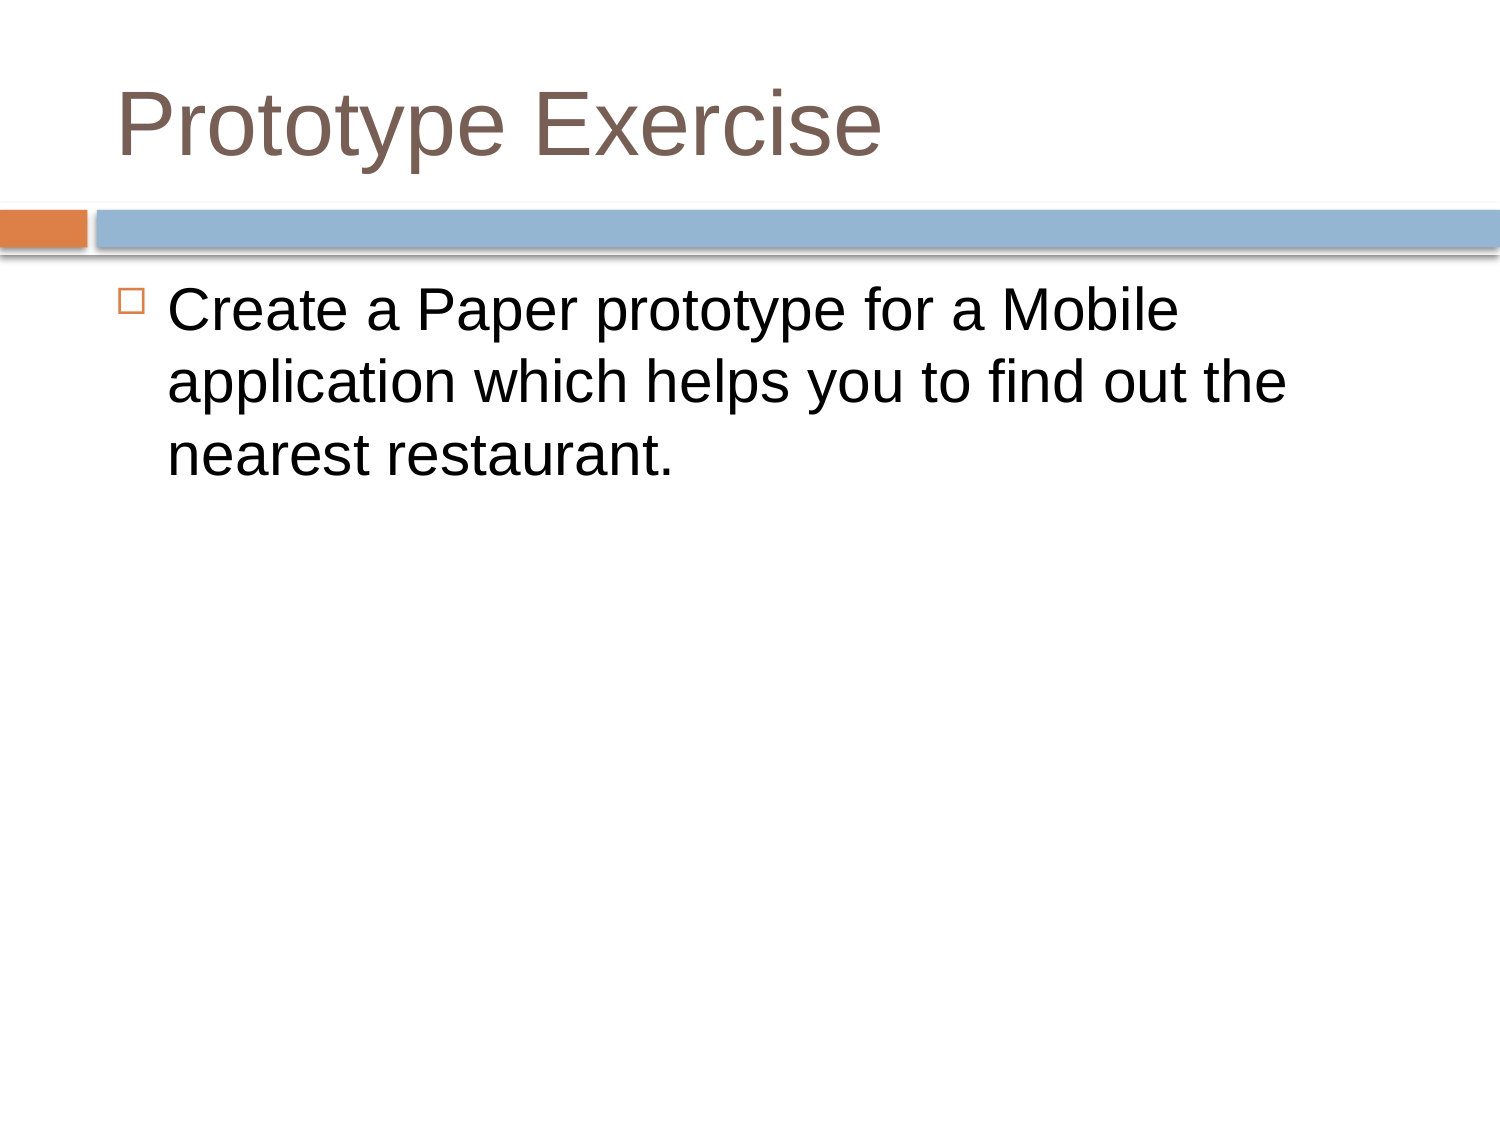

# Prototype Exercise
Create a Paper prototype for a Mobile application which helps you to find out the nearest restaurant.